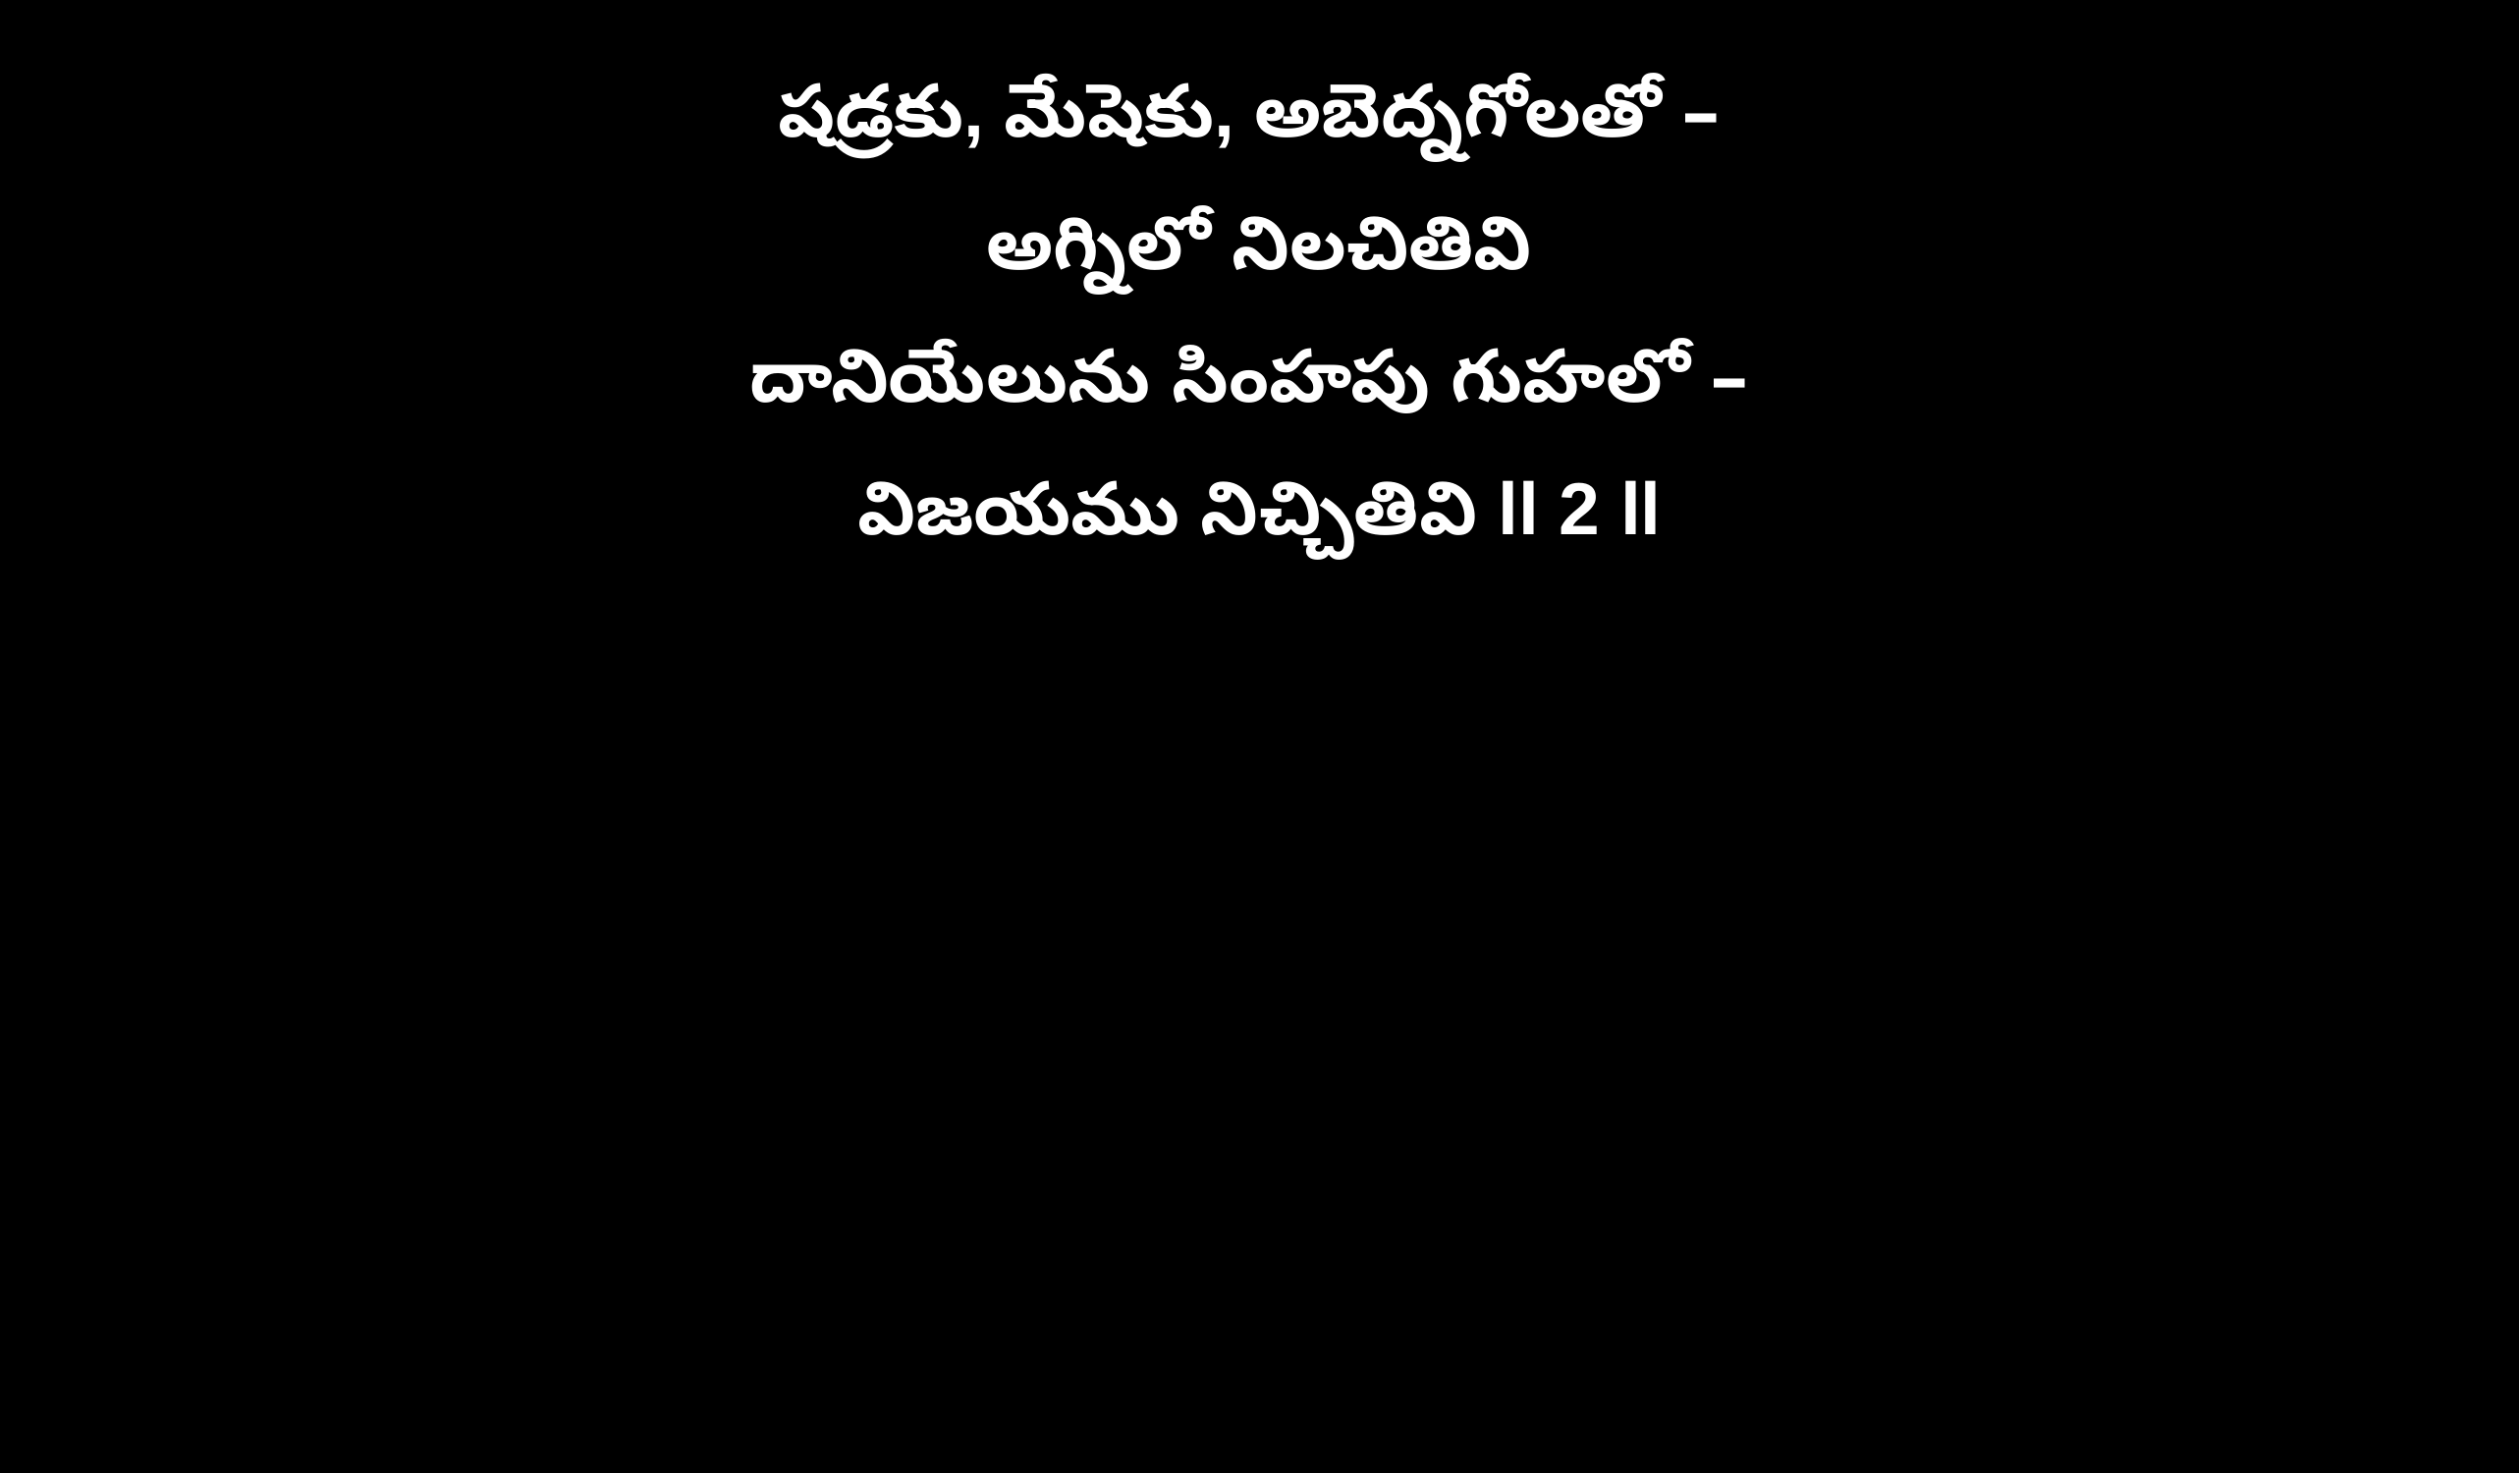

షడ్రకు, మేషెకు, అబెద్నగోలతో –
అగ్నిలో నిలచితివి
దానియేలును సింహపు గుహలో –
విజయము నిచ్చితివి ll 2 ll